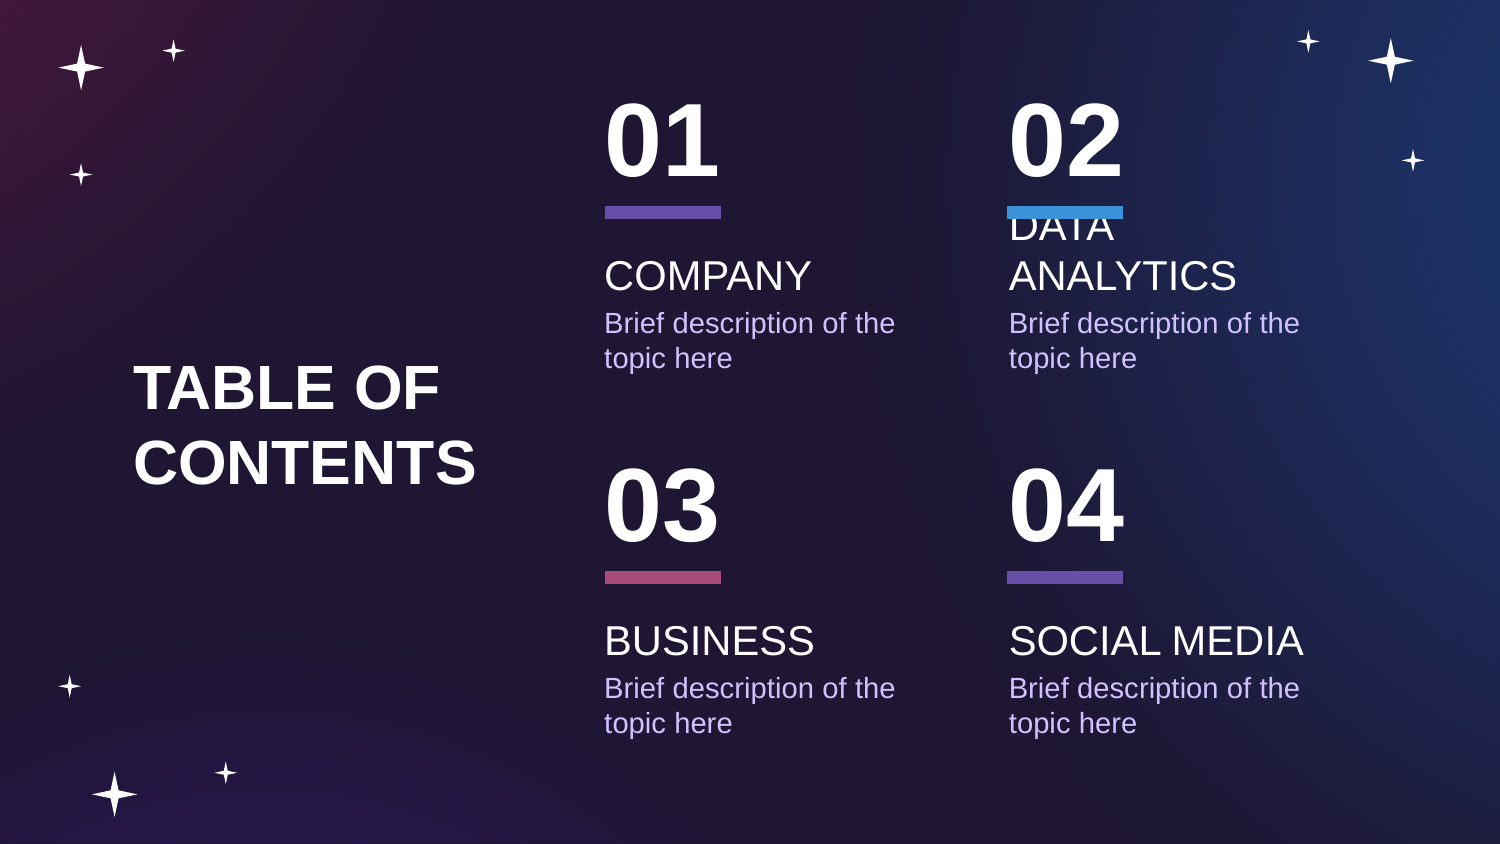

# 01
02
COMPANY
DATA ANALYTICS
TABLE OF CONTENTS
Brief description of the topic here
Brief description of the topic here
03
04
BUSINESS
SOCIAL MEDIA
Brief description of the topic here
Brief description of the topic here